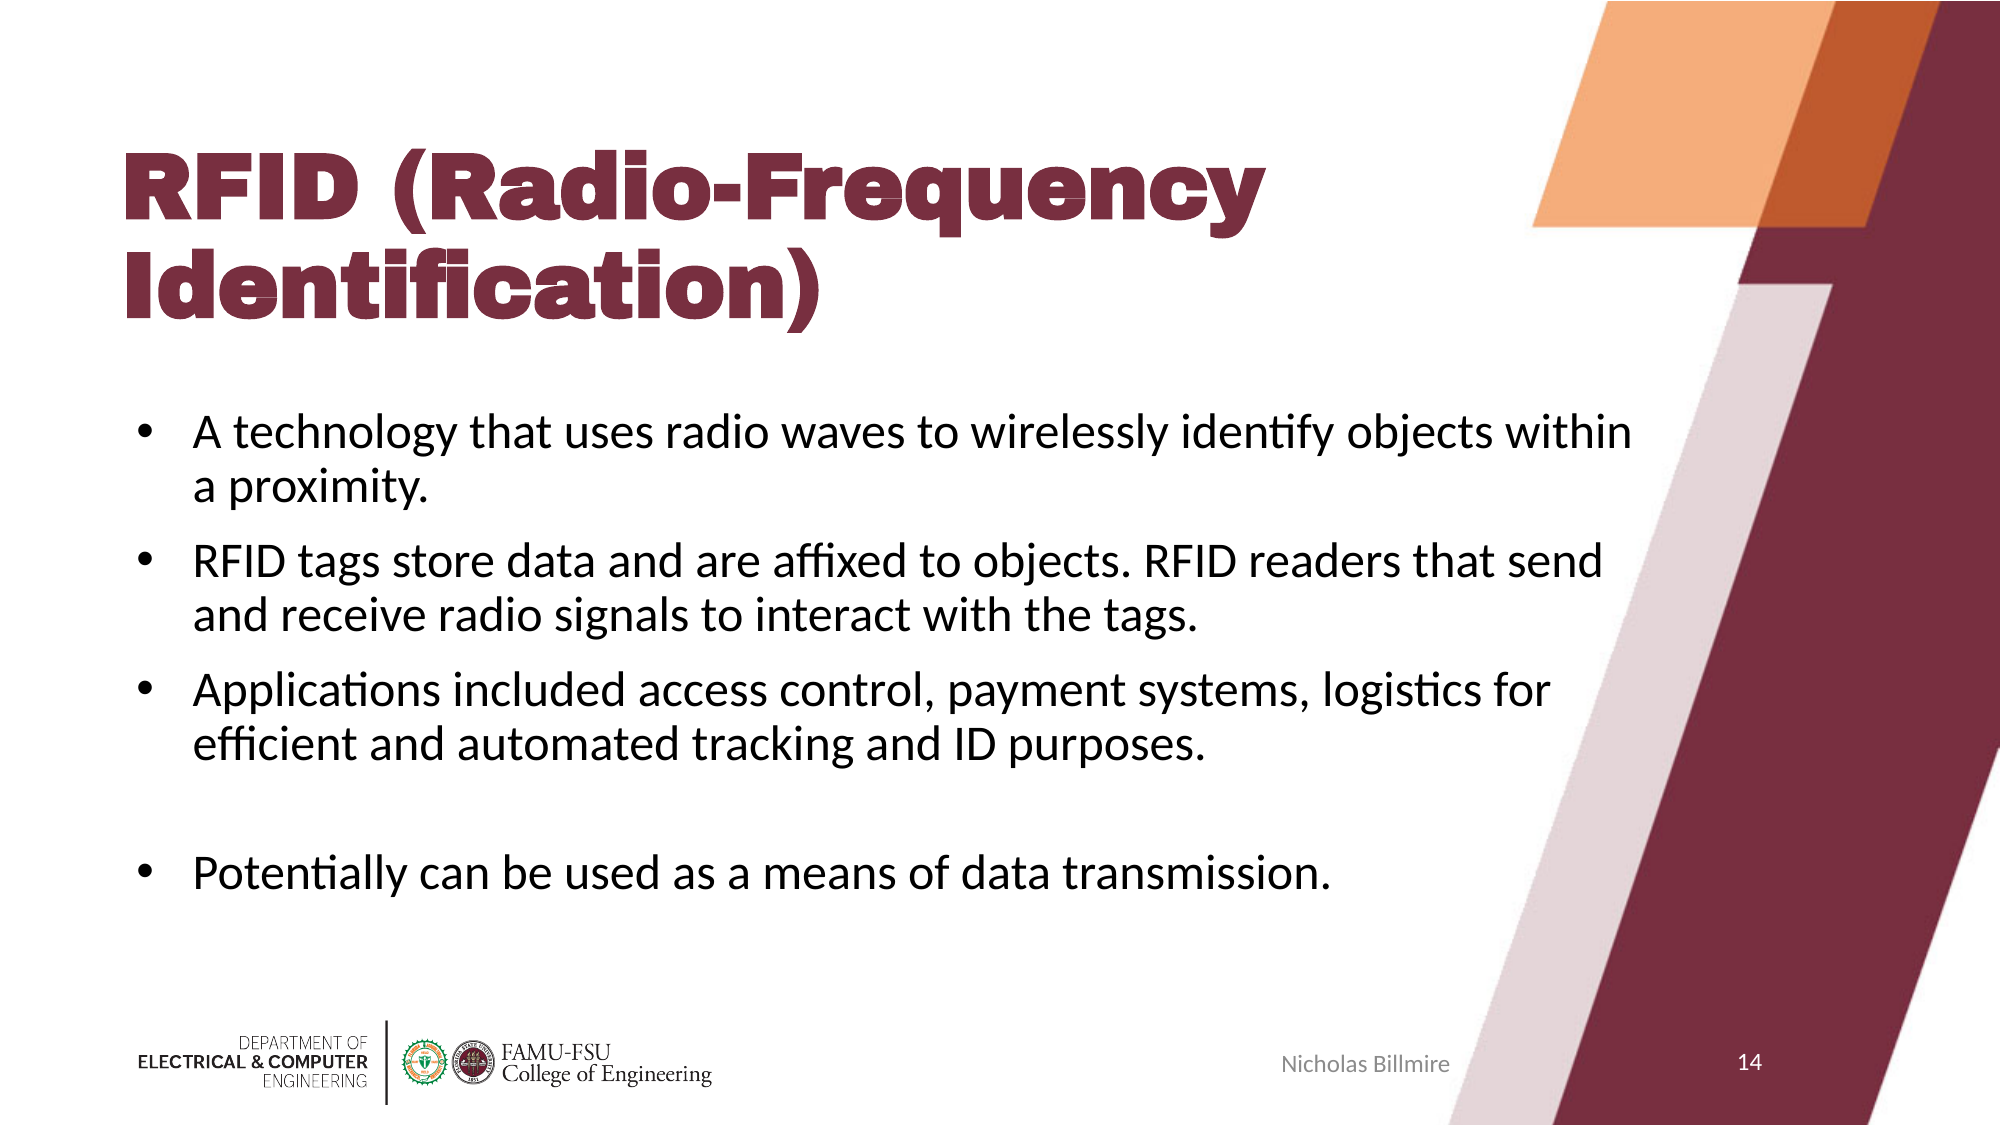

# RFID (Radio-Frequency Identification)
A technology that uses radio waves to wirelessly identify objects within a proximity.
RFID tags store data and are affixed to objects. RFID readers that send and receive radio signals to interact with the tags.
Applications included access control, payment systems, logistics for efficient and automated tracking and ID purposes.
Potentially can be used as a means of data transmission.

14
Nicholas Billmire